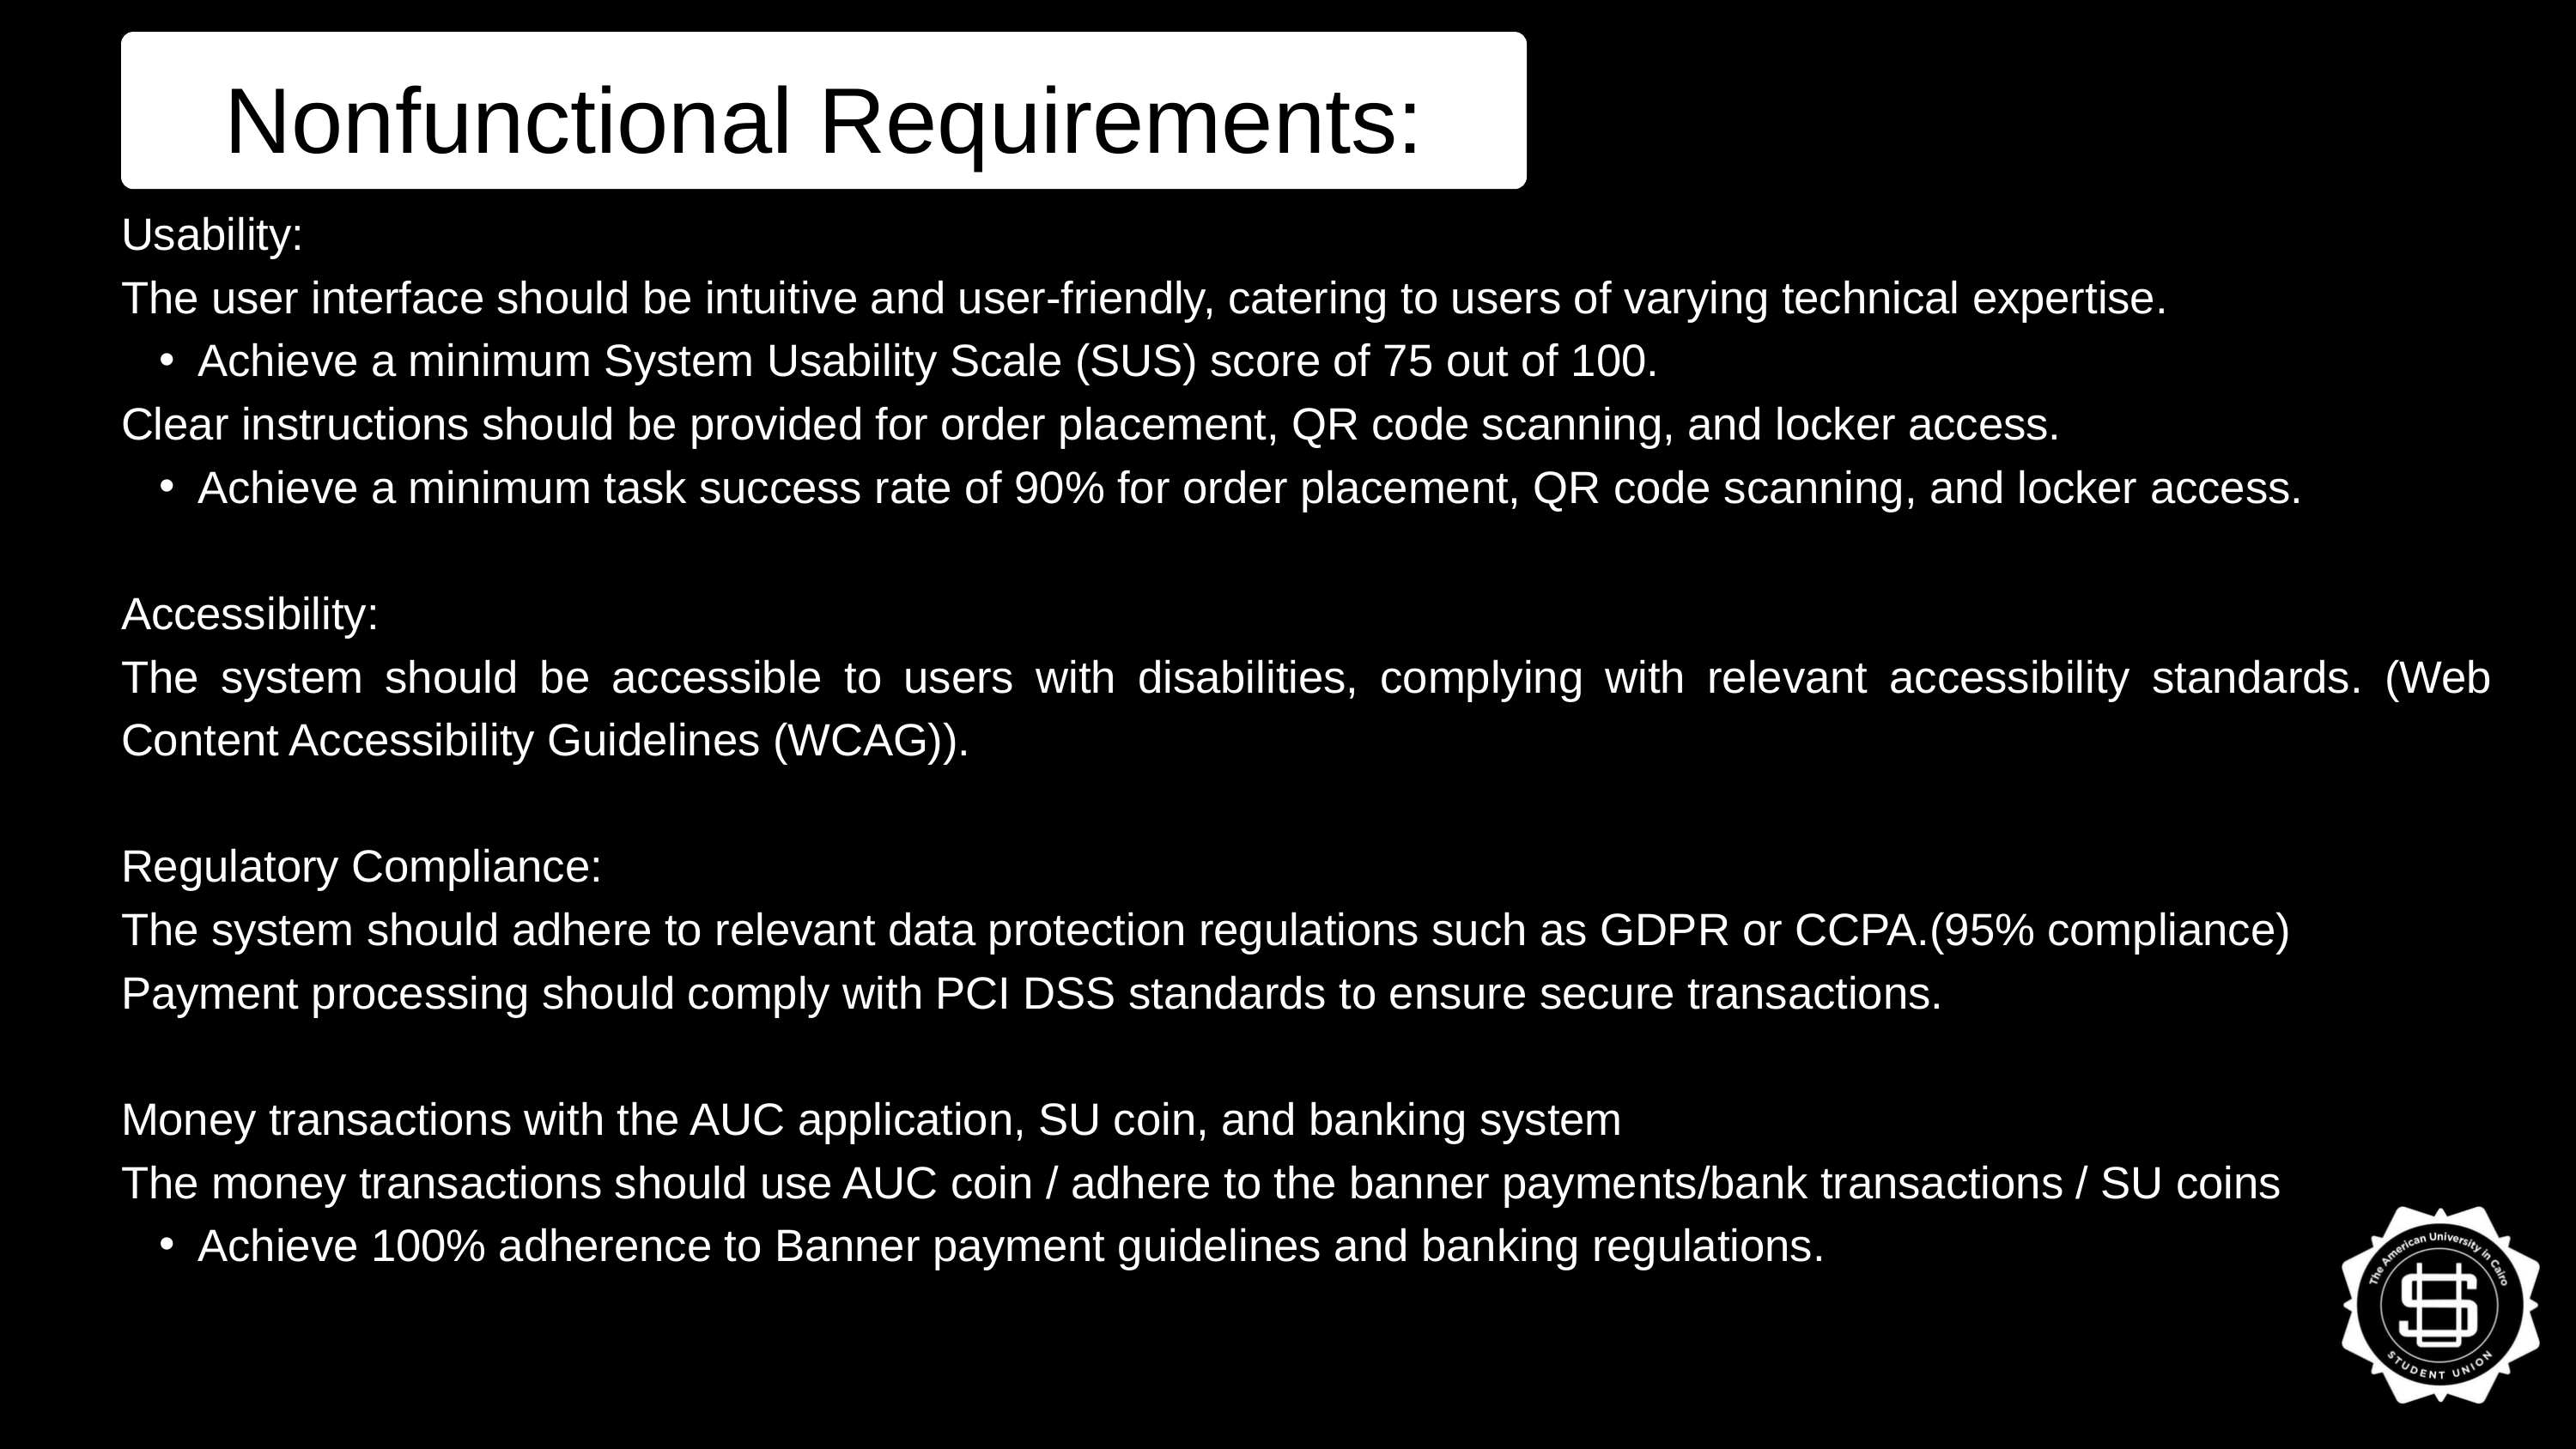

Nonfunctional Requirements:
Usability:
The user interface should be intuitive and user-friendly, catering to users of varying technical expertise.
Achieve a minimum System Usability Scale (SUS) score of 75 out of 100.
Clear instructions should be provided for order placement, QR code scanning, and locker access.
Achieve a minimum task success rate of 90% for order placement, QR code scanning, and locker access.

Accessibility:
The system should be accessible to users with disabilities, complying with relevant accessibility standards. (Web Content Accessibility Guidelines (WCAG)).

Regulatory Compliance:
The system should adhere to relevant data protection regulations such as GDPR or CCPA.(95% compliance)
Payment processing should comply with PCI DSS standards to ensure secure transactions.

Money transactions with the AUC application, SU coin, and banking system
The money transactions should use AUC coin / adhere to the banner payments/bank transactions / SU coins
Achieve 100% adherence to Banner payment guidelines and banking regulations.